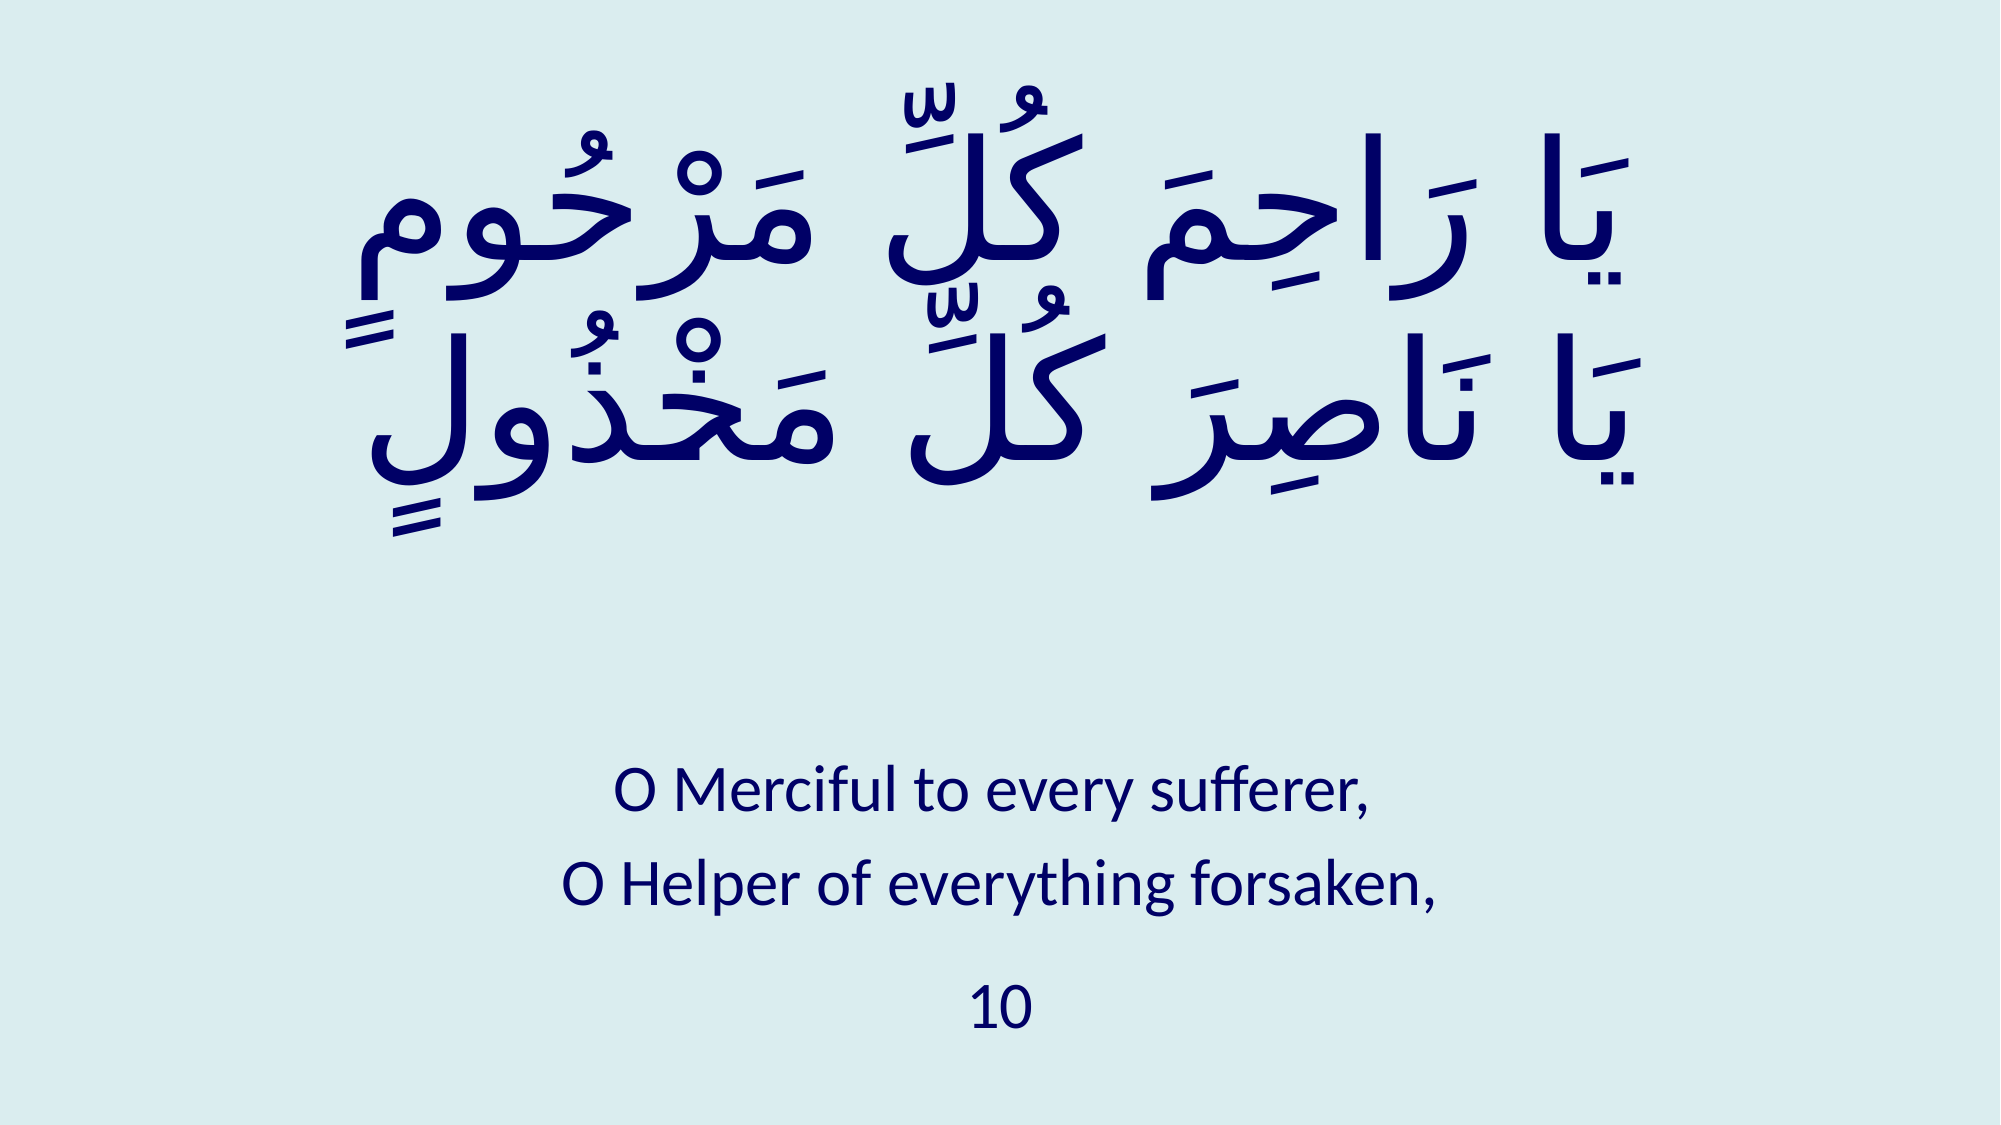

# يَا رَاحِمَ كُلِّ مَرْحُومٍ يَا نَاصِرَ كُلِّ مَخْذُولٍ
O Merciful to every sufferer,
O Helper of everything forsaken,
10